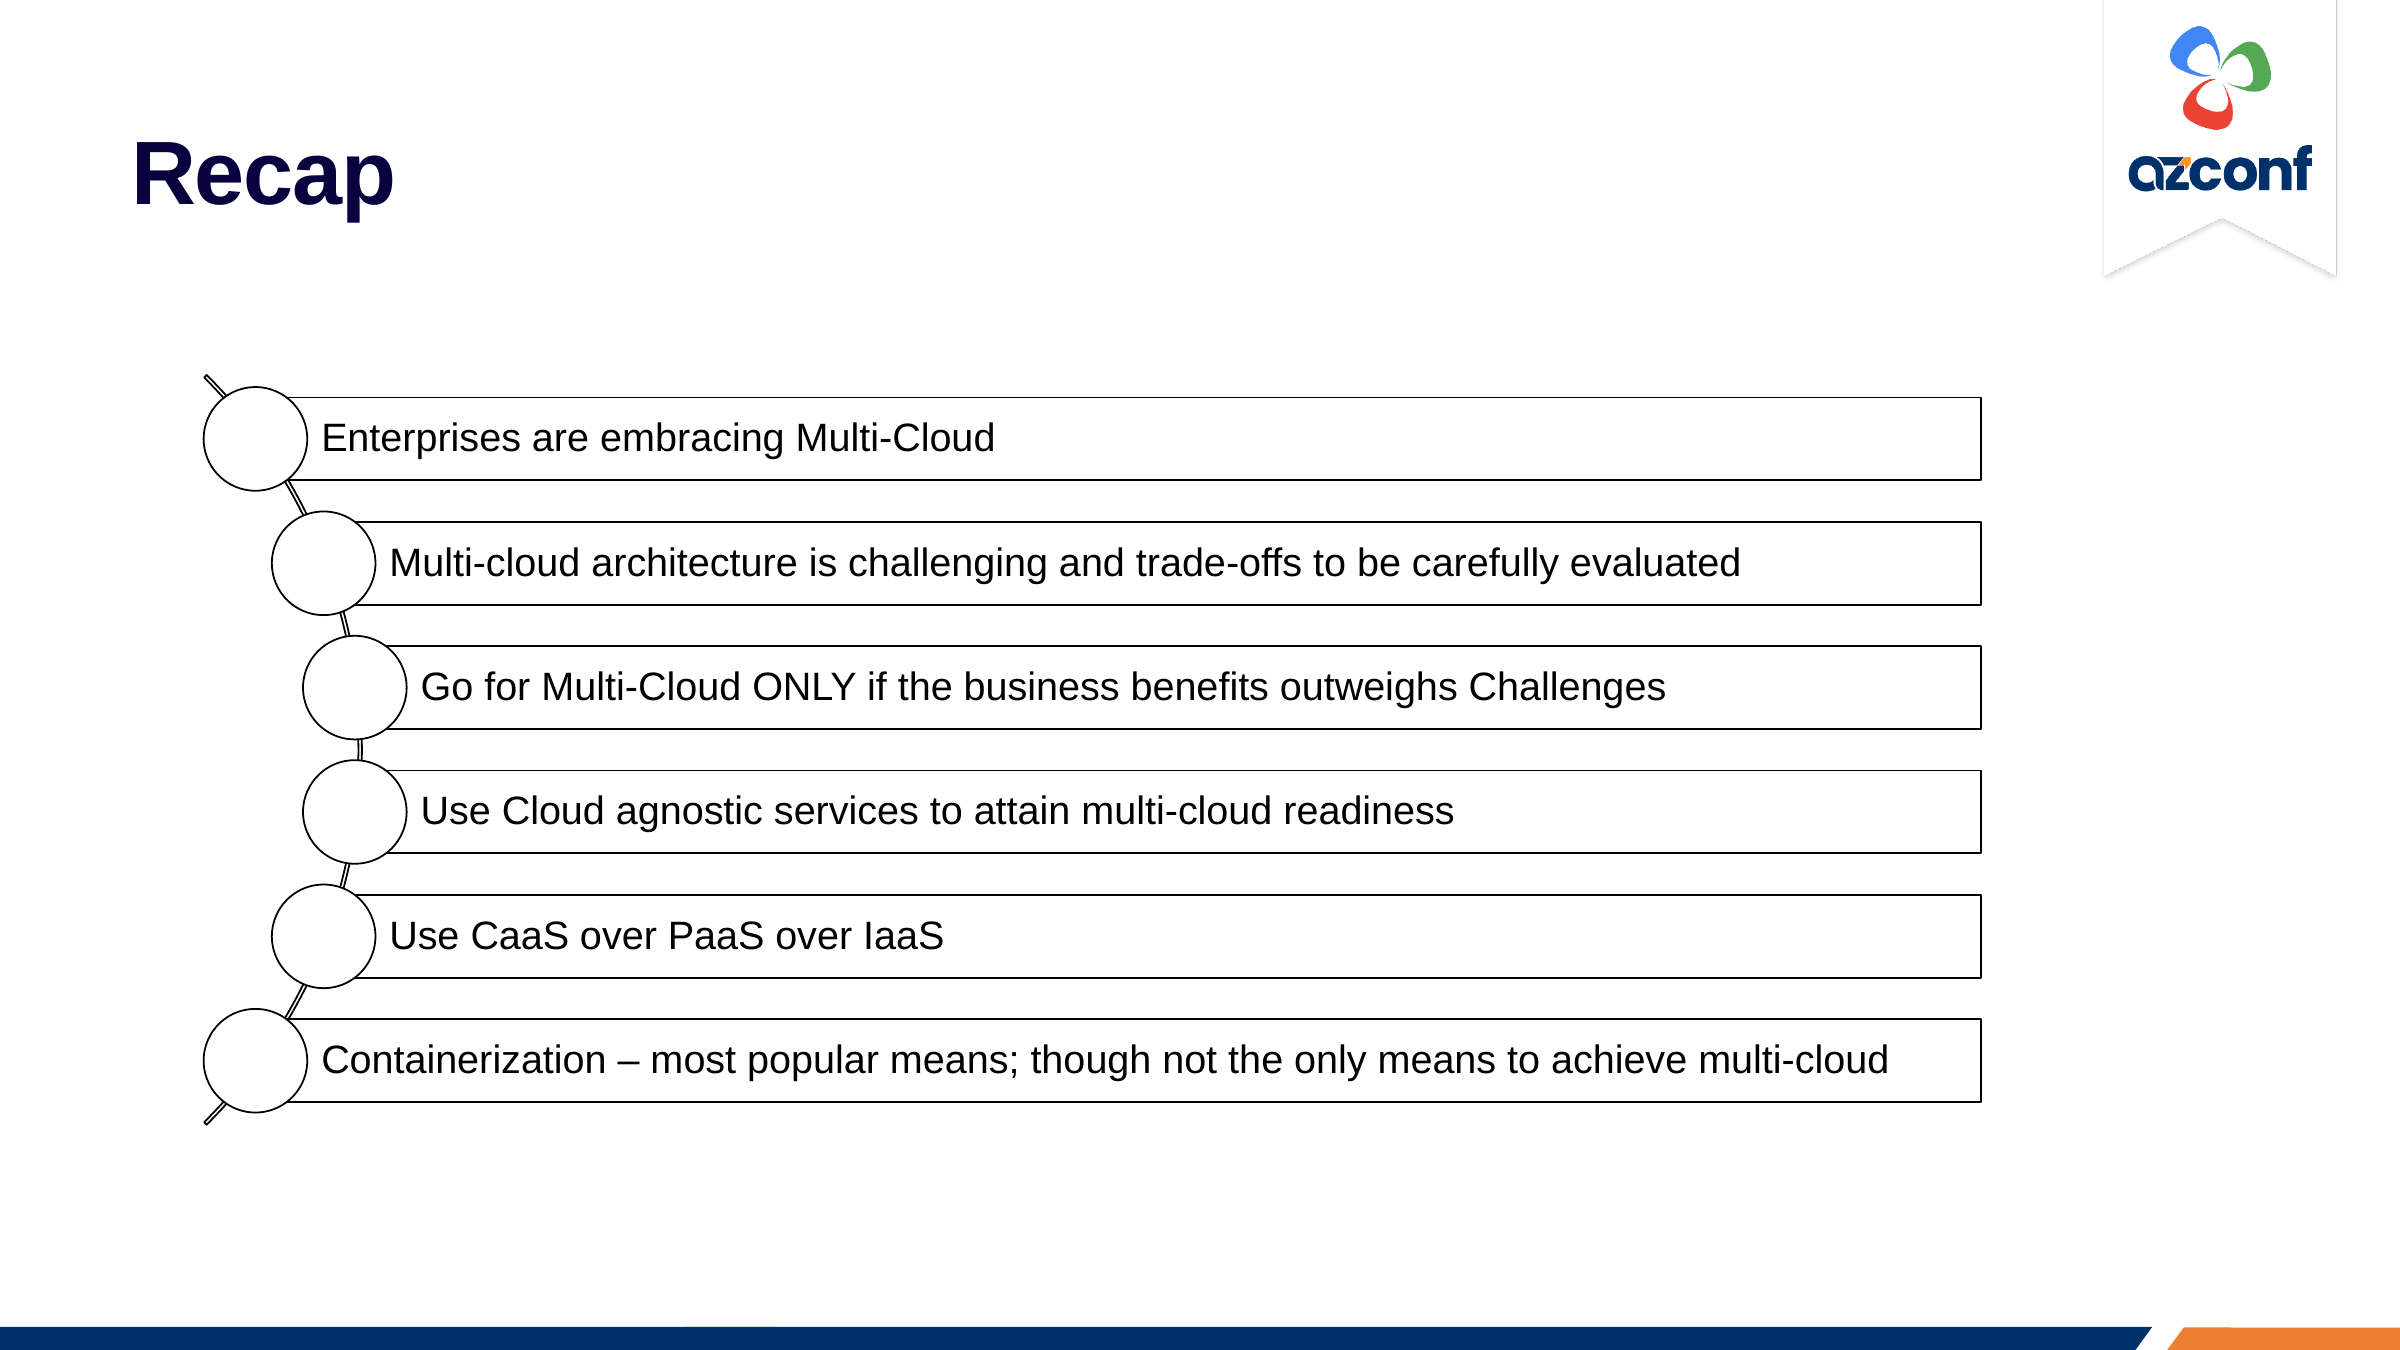

# Recap
Enterprises are embracing Multi-Cloud
Multi-cloud architecture is challenging and trade-offs to be carefully evaluated
Go for Multi-Cloud ONLY if the business benefits outweighs Challenges
Use Cloud agnostic services to attain multi-cloud readiness
Use CaaS over PaaS over IaaS
Containerization – most popular means; though not the only means to achieve multi-cloud